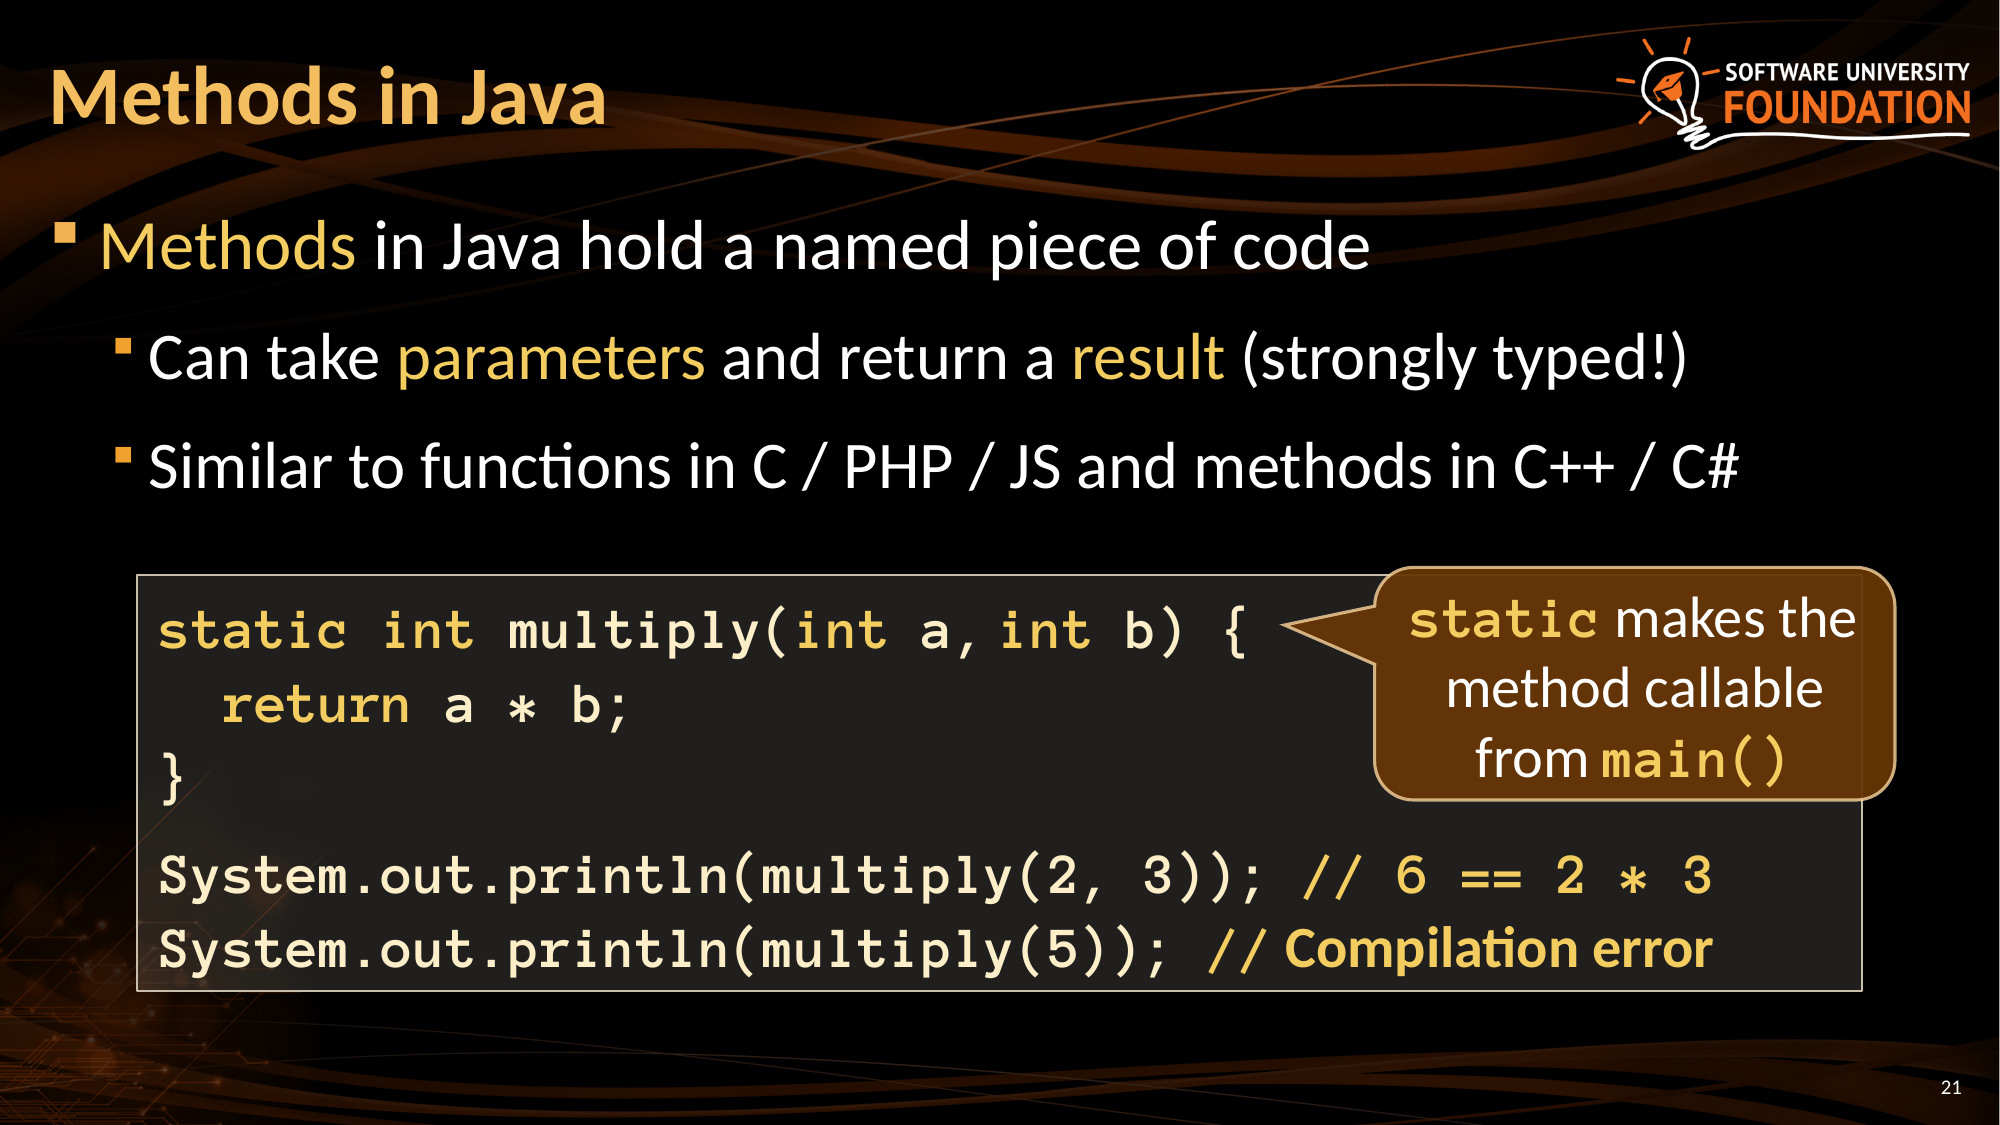

# Methods in Java
Methods in Java hold a named piece of code
Can take parameters and return a result (strongly typed!)
Similar to functions in C / PHP / JS and methods in C++ / C#
static makes the method callable from main()
static int multiply(int a, int b) {
  return a * b;
}
System.out.println(multiply(2, 3)); // 6 == 2 * 3
System.out.println(multiply(5)); // Compilation error
21